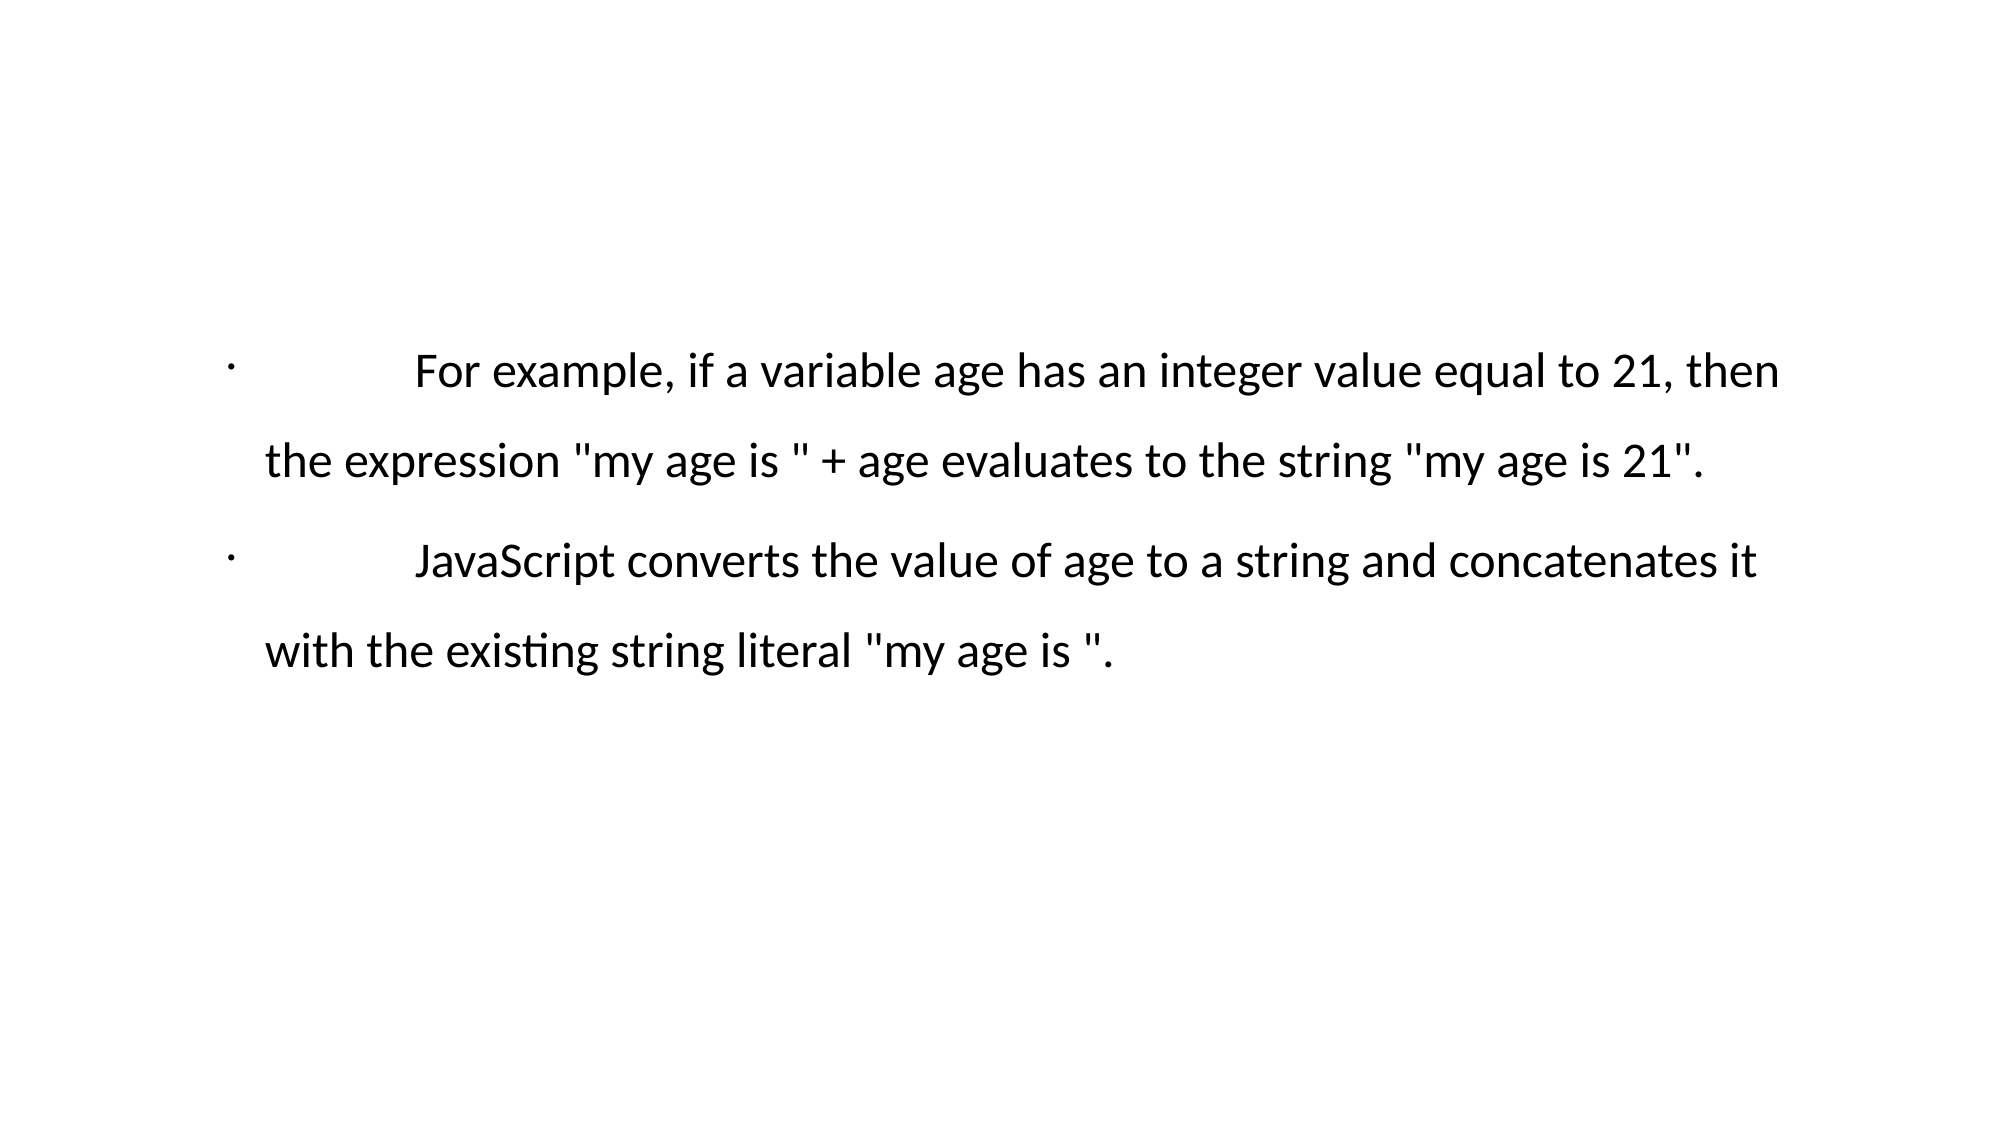

#
	For example, if a variable age has an integer value equal to 21, then the expression "my age is " + age evaluates to the string "my age is 21".
	JavaScript converts the value of age to a string and concatenates it with the existing string literal "my age is ".